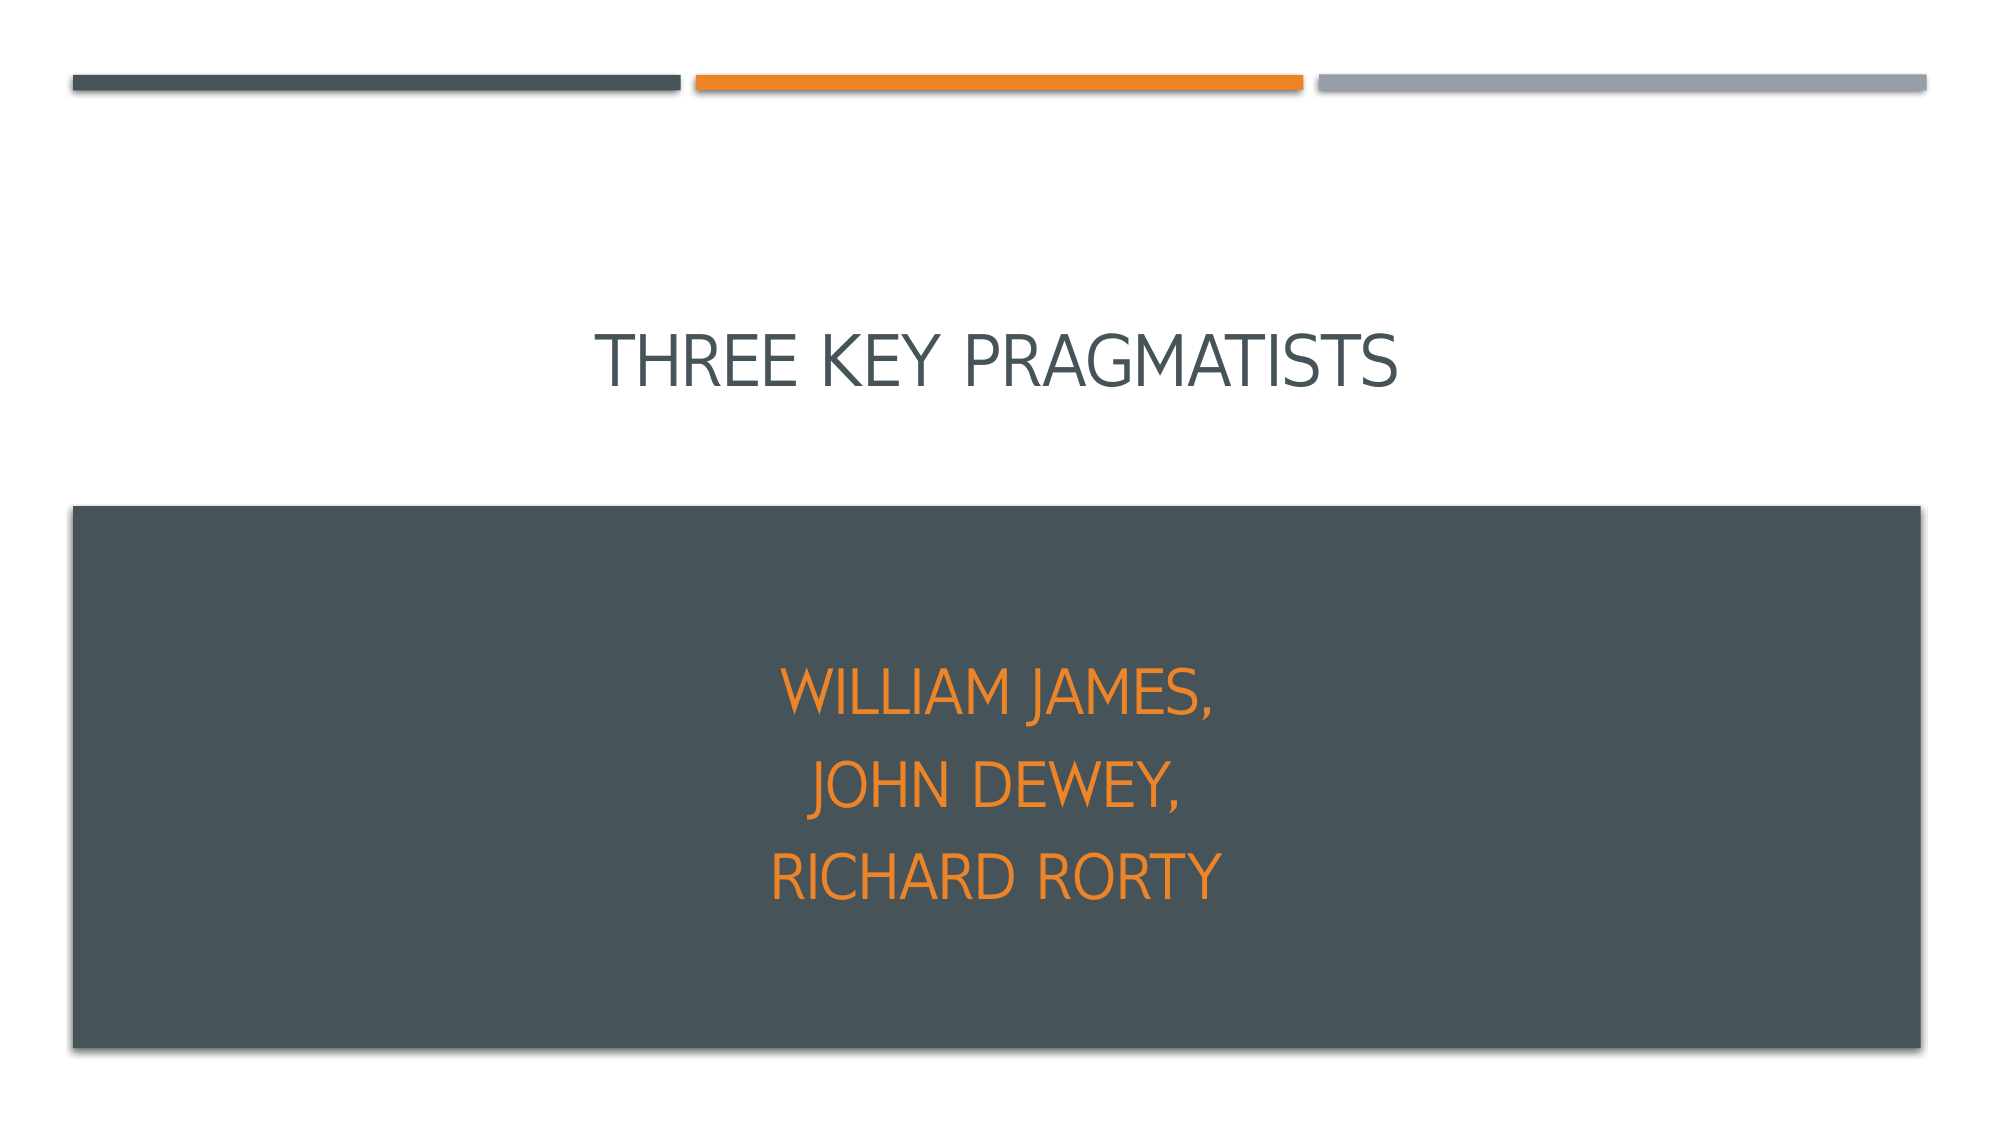

# Three key pragmatists

William james,
John dewey,
Richard rorty